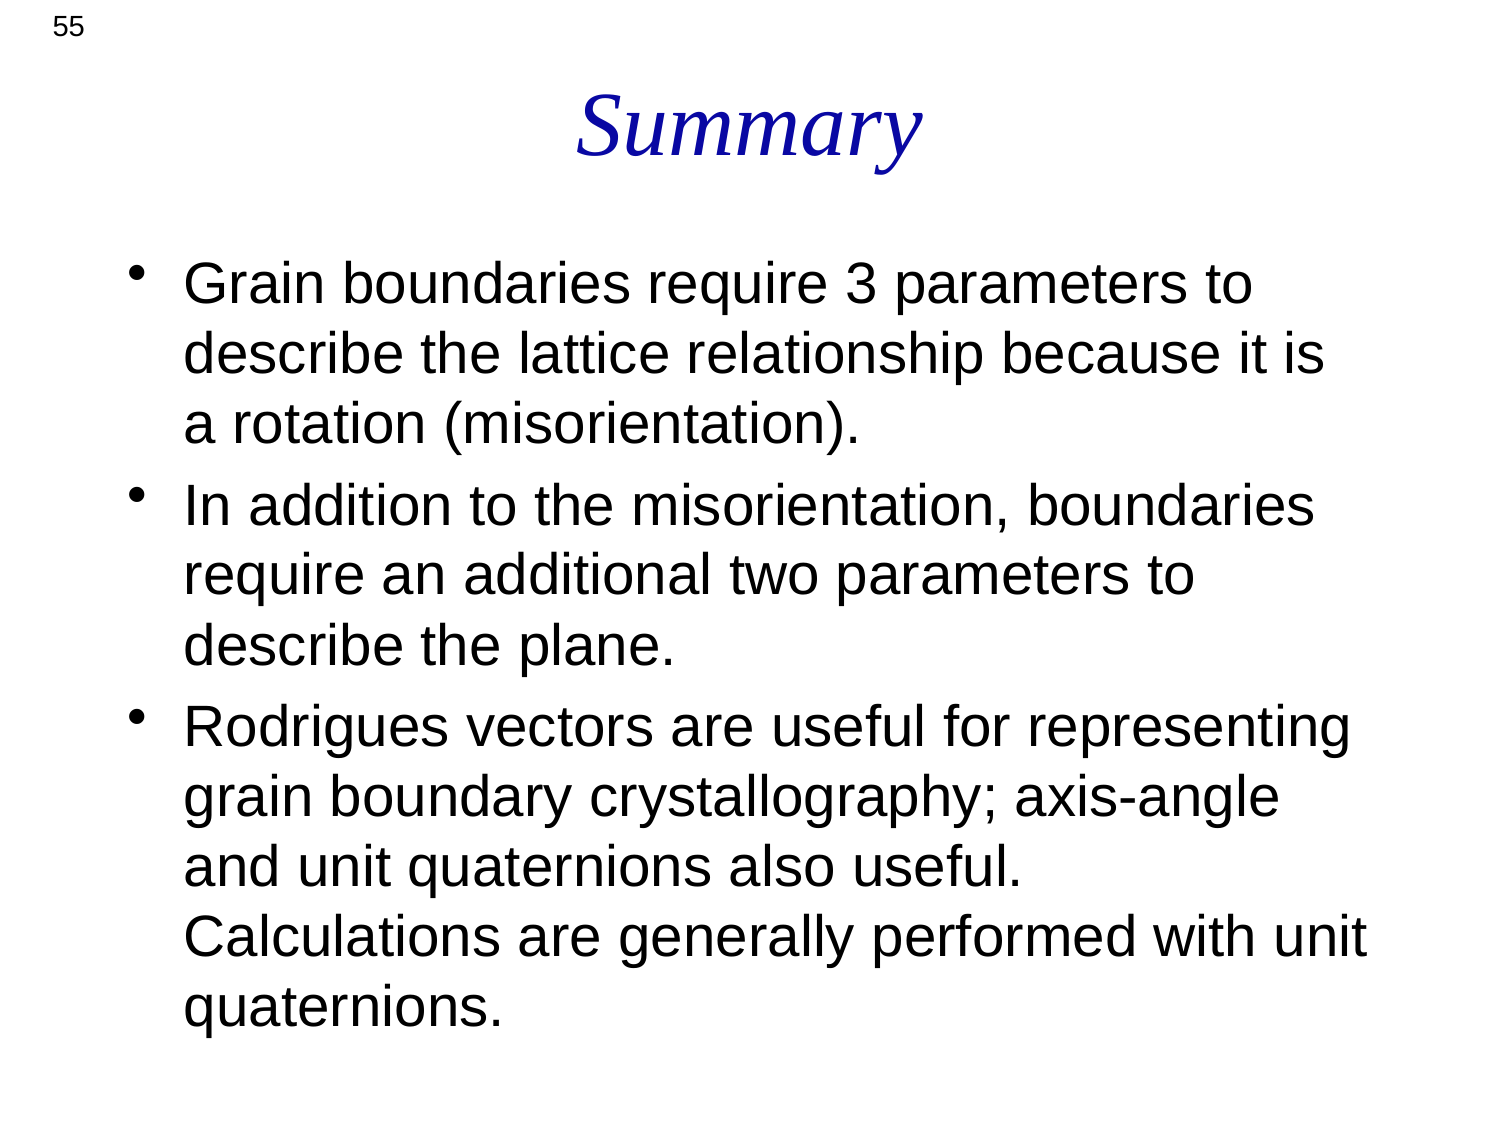

55
# Summary
Grain boundaries require 3 parameters to describe the lattice relationship because it is a rotation (misorientation).
In addition to the misorientation, boundaries require an additional two parameters to describe the plane.
Rodrigues vectors are useful for representing grain boundary crystallography; axis-angle and unit quaternions also useful.  Calculations are generally performed with unit quaternions.